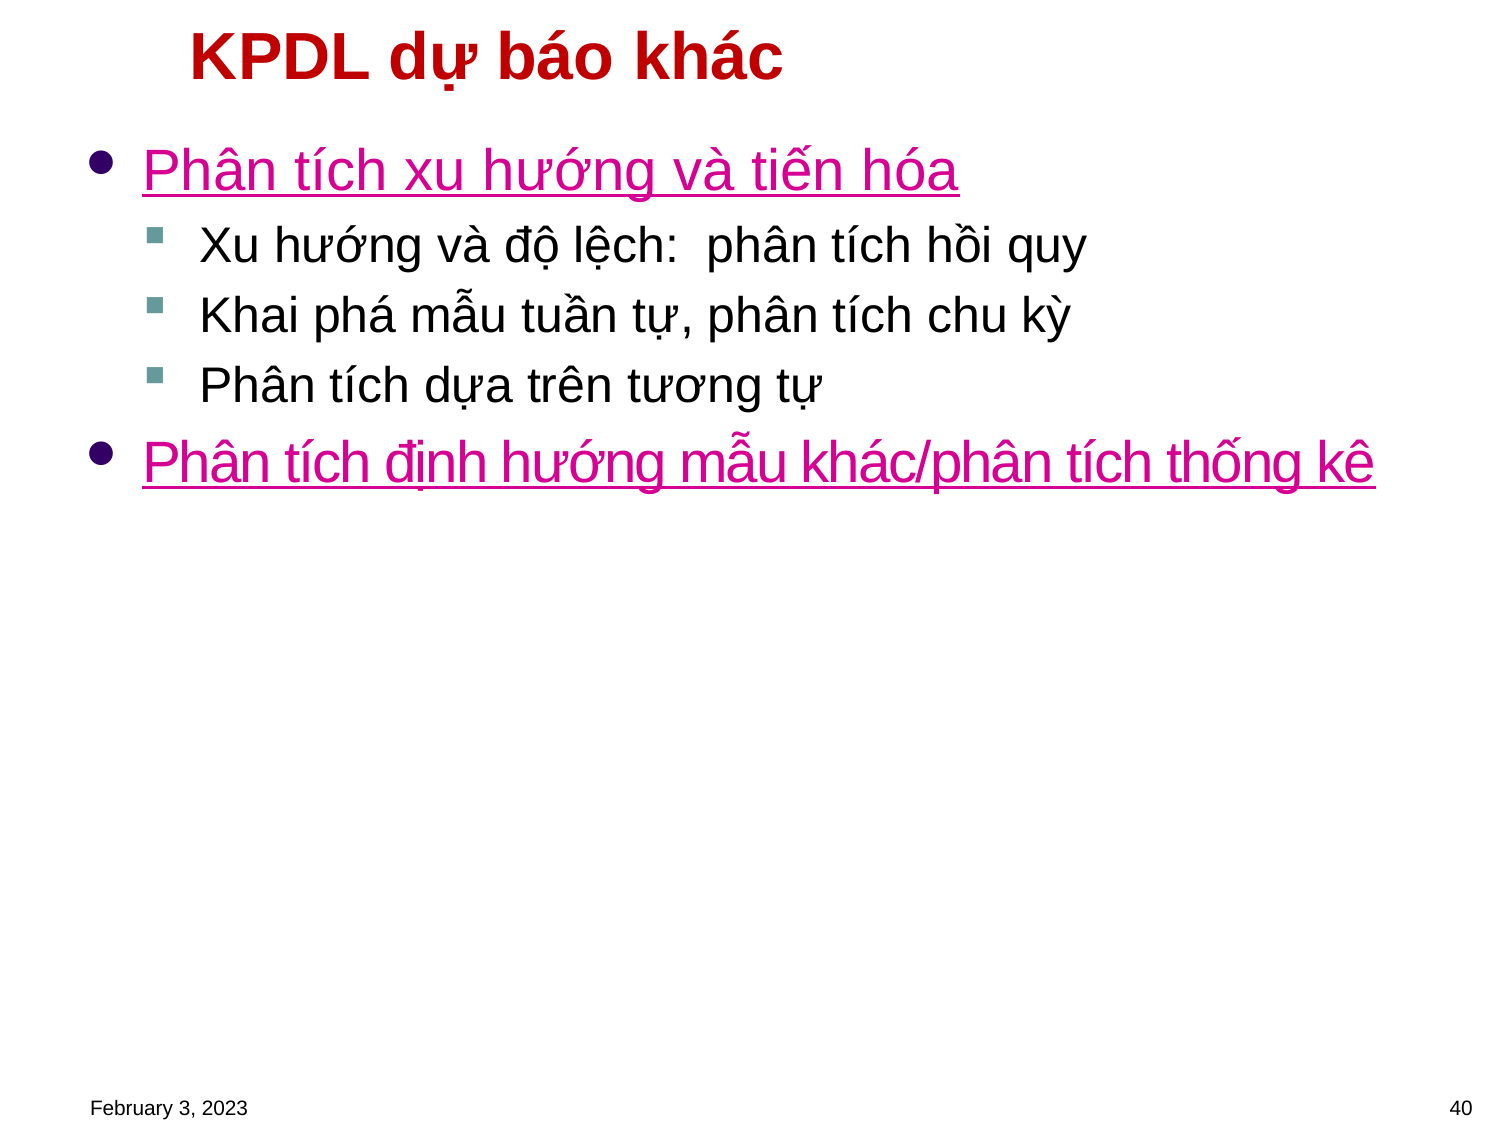

# KPDL dự báo khác
Phân tích xu hướng và tiến hóa
Xu hướng và độ lệch:  phân tích hồi quy
Khai phá mẫu tuần tự, phân tích chu kỳ
Phân tích dựa trên tương tự
Phân tích định hướng mẫu khác/phân tích thống kê
February 3, 2023
40